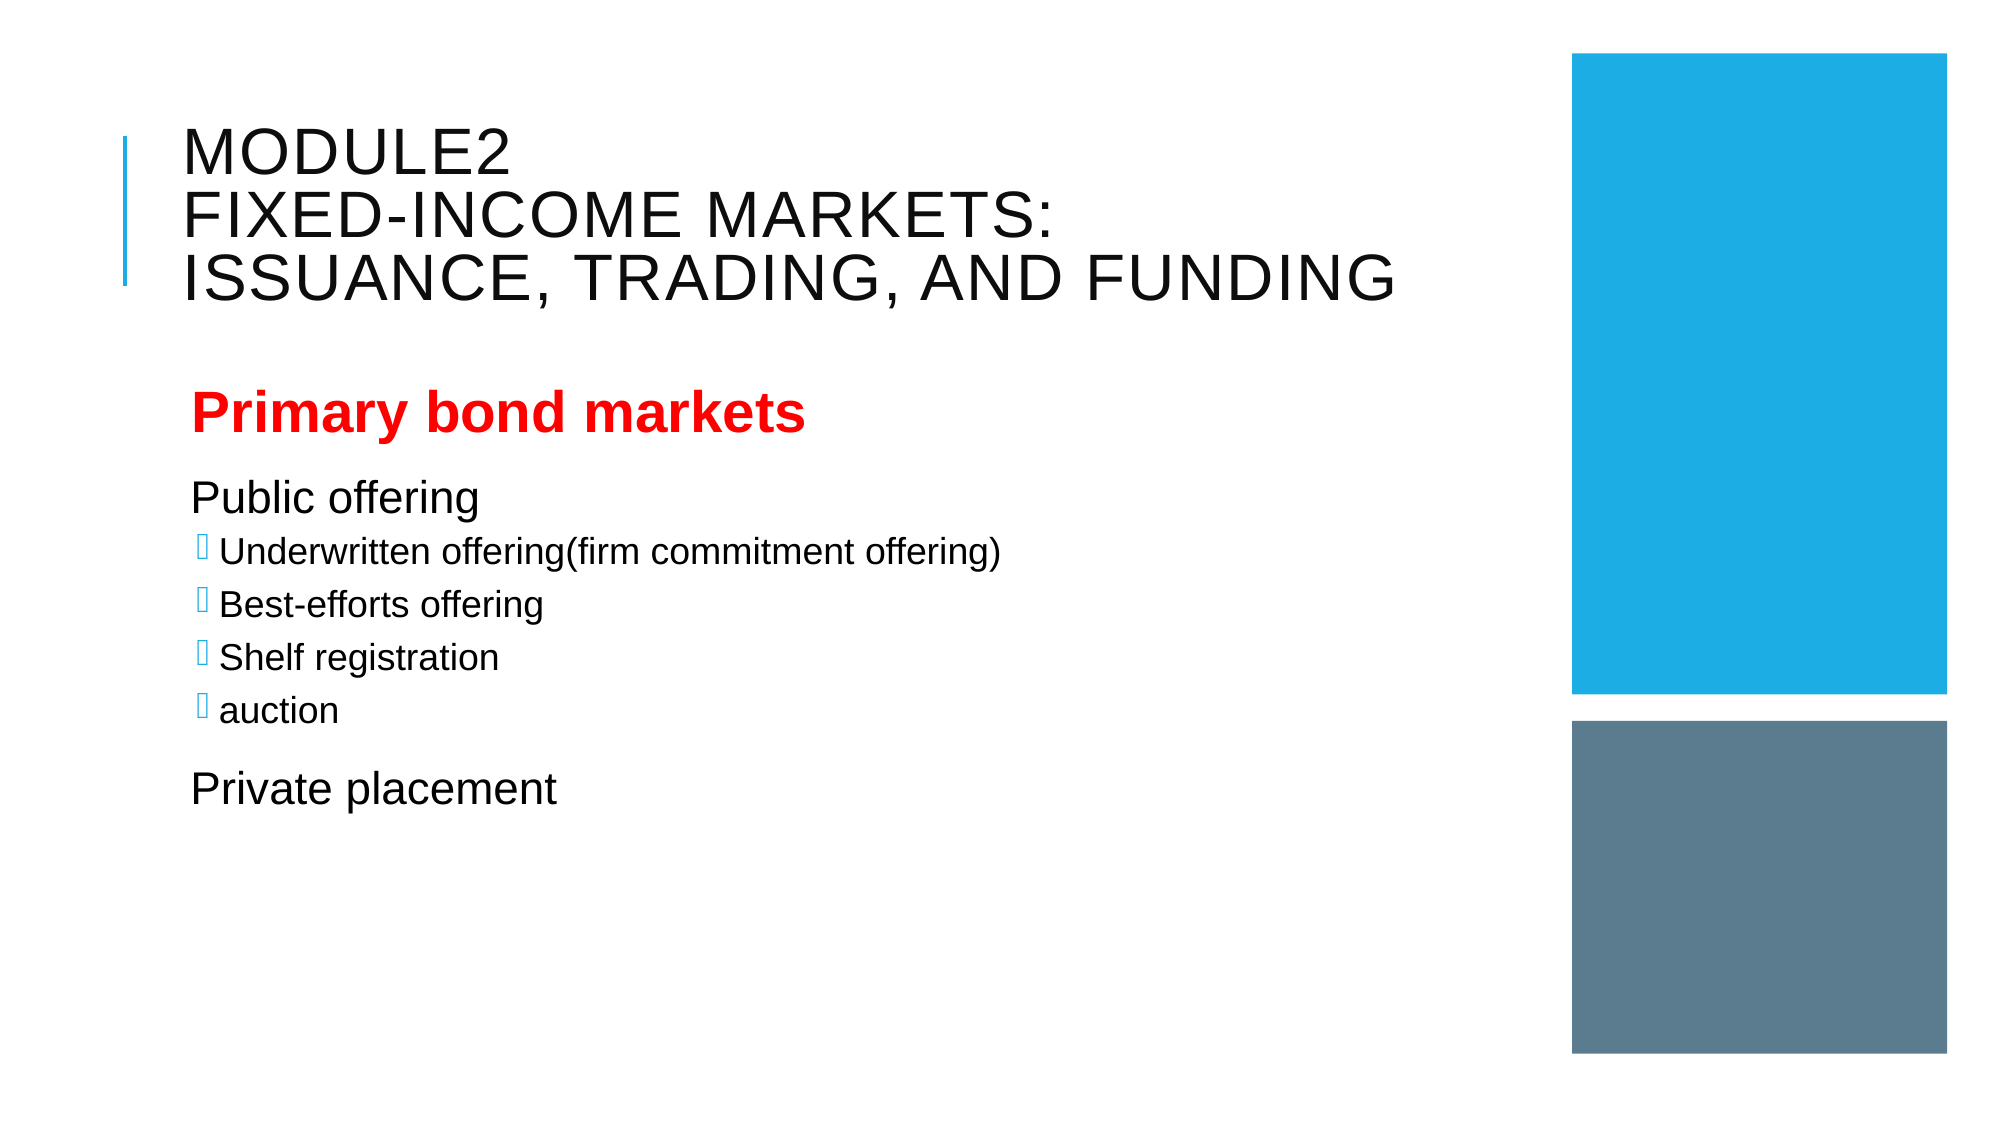

# Module2 Fixed-Income markets: issuance, trading, and funding
Primary bond markets
Public offering
Underwritten offering(firm commitment offering)
Best-efforts offering
Shelf registration
auction
Private placement